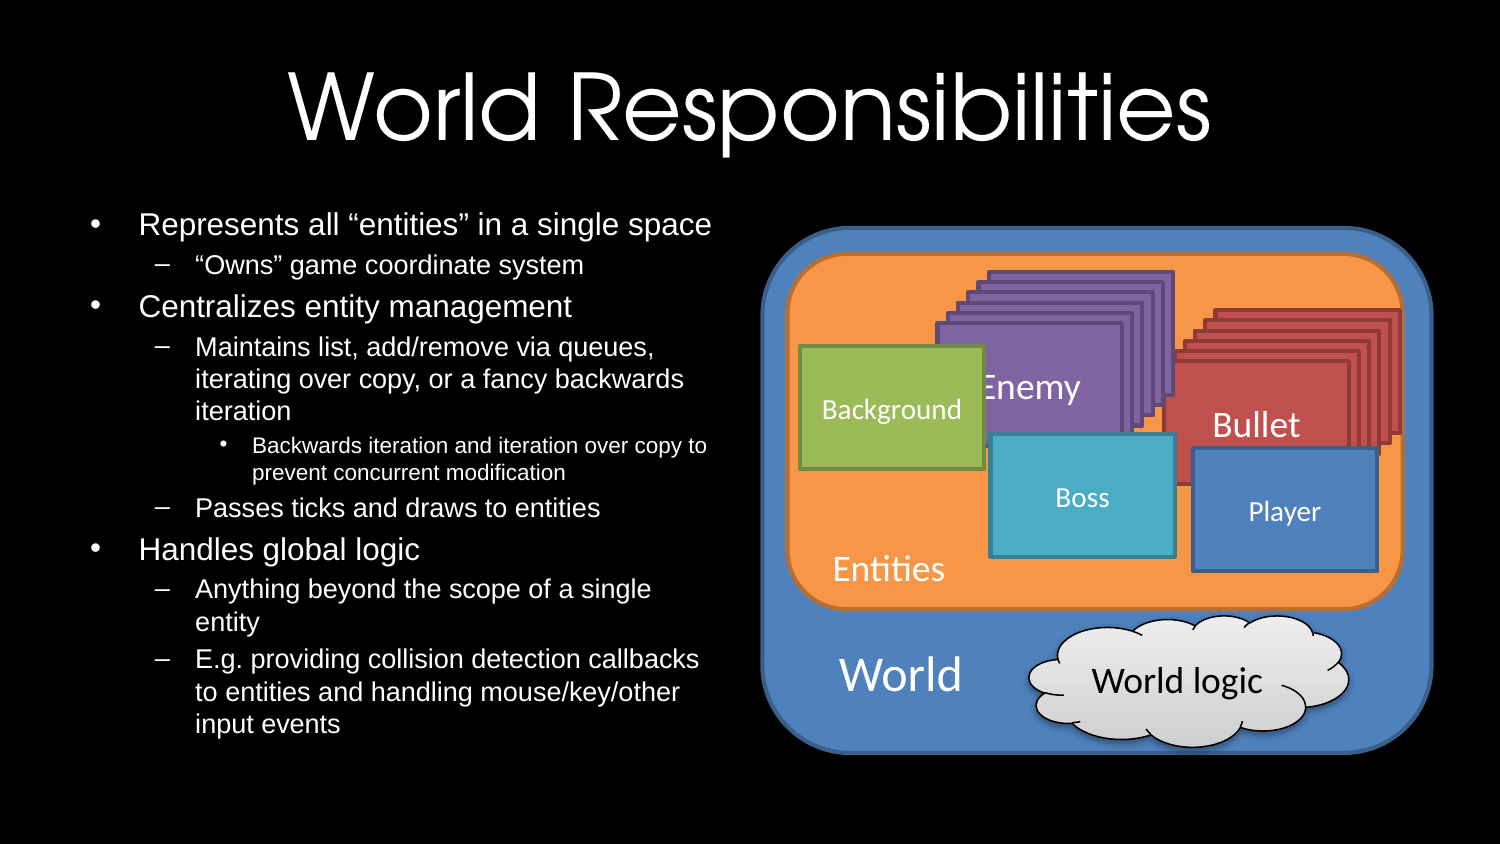

# World Responsibilities
Represents all “entities” in a single space
“Owns” game coordinate system
Centralizes entity management
Maintains list, add/remove via queues, iterating over copy, or a fancy backwards iteration
Backwards iteration and iteration over copy to prevent concurrent modification
Passes ticks and draws to entities
Handles global logic
Anything beyond the scope of a single entity
E.g. providing collision detection callbacks to entities and handling mouse/key/other input events

World

Entities
Unit
Unit
Unit
Unit
Unit
Enemy
Unit
Unit
Unit
Unit
Unit
Bullet
Background
Boss
Player
World logic